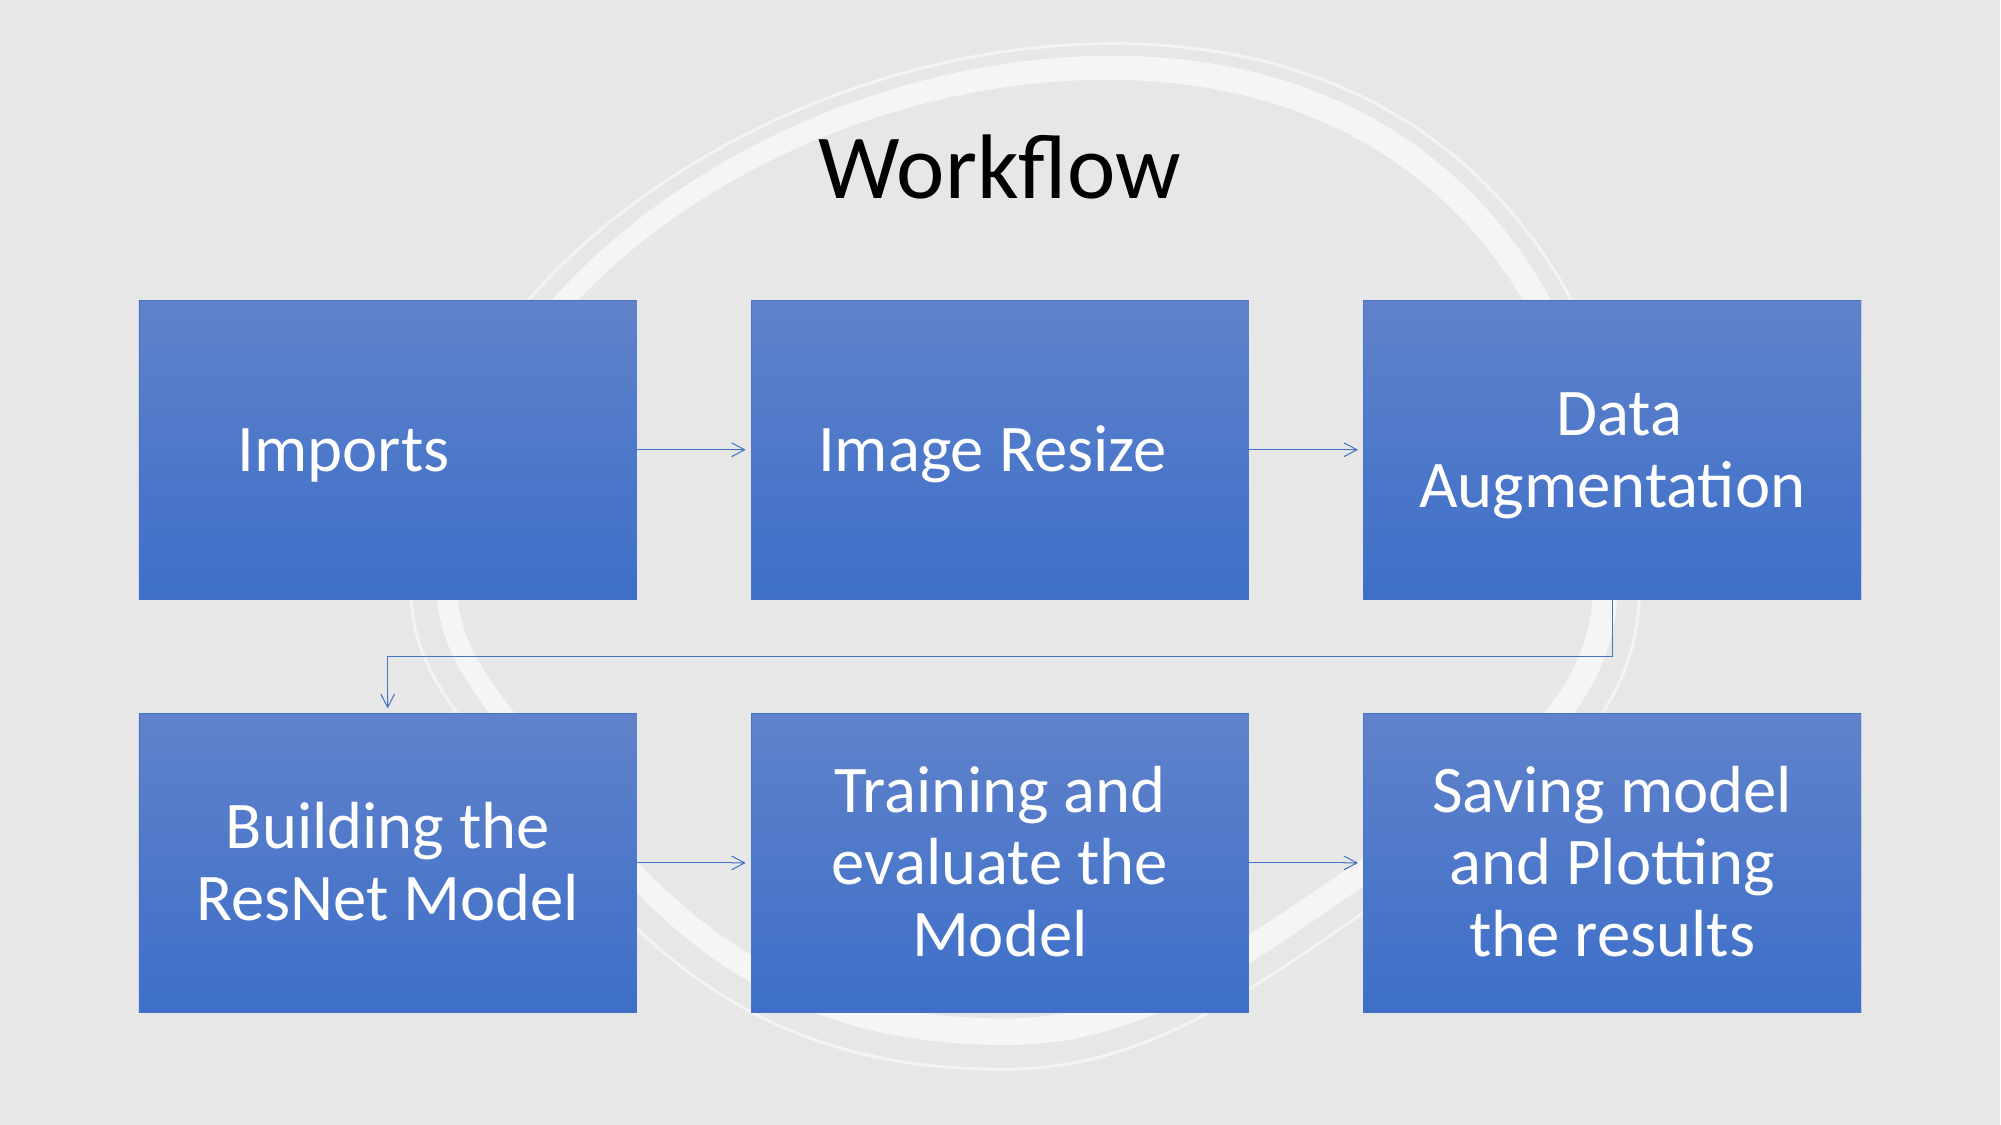

# Workflow

Imports

Image Resize

 Data Augmentation

Building the ResNet Model

Training and evaluate the Model
Saving model and Plotting the results